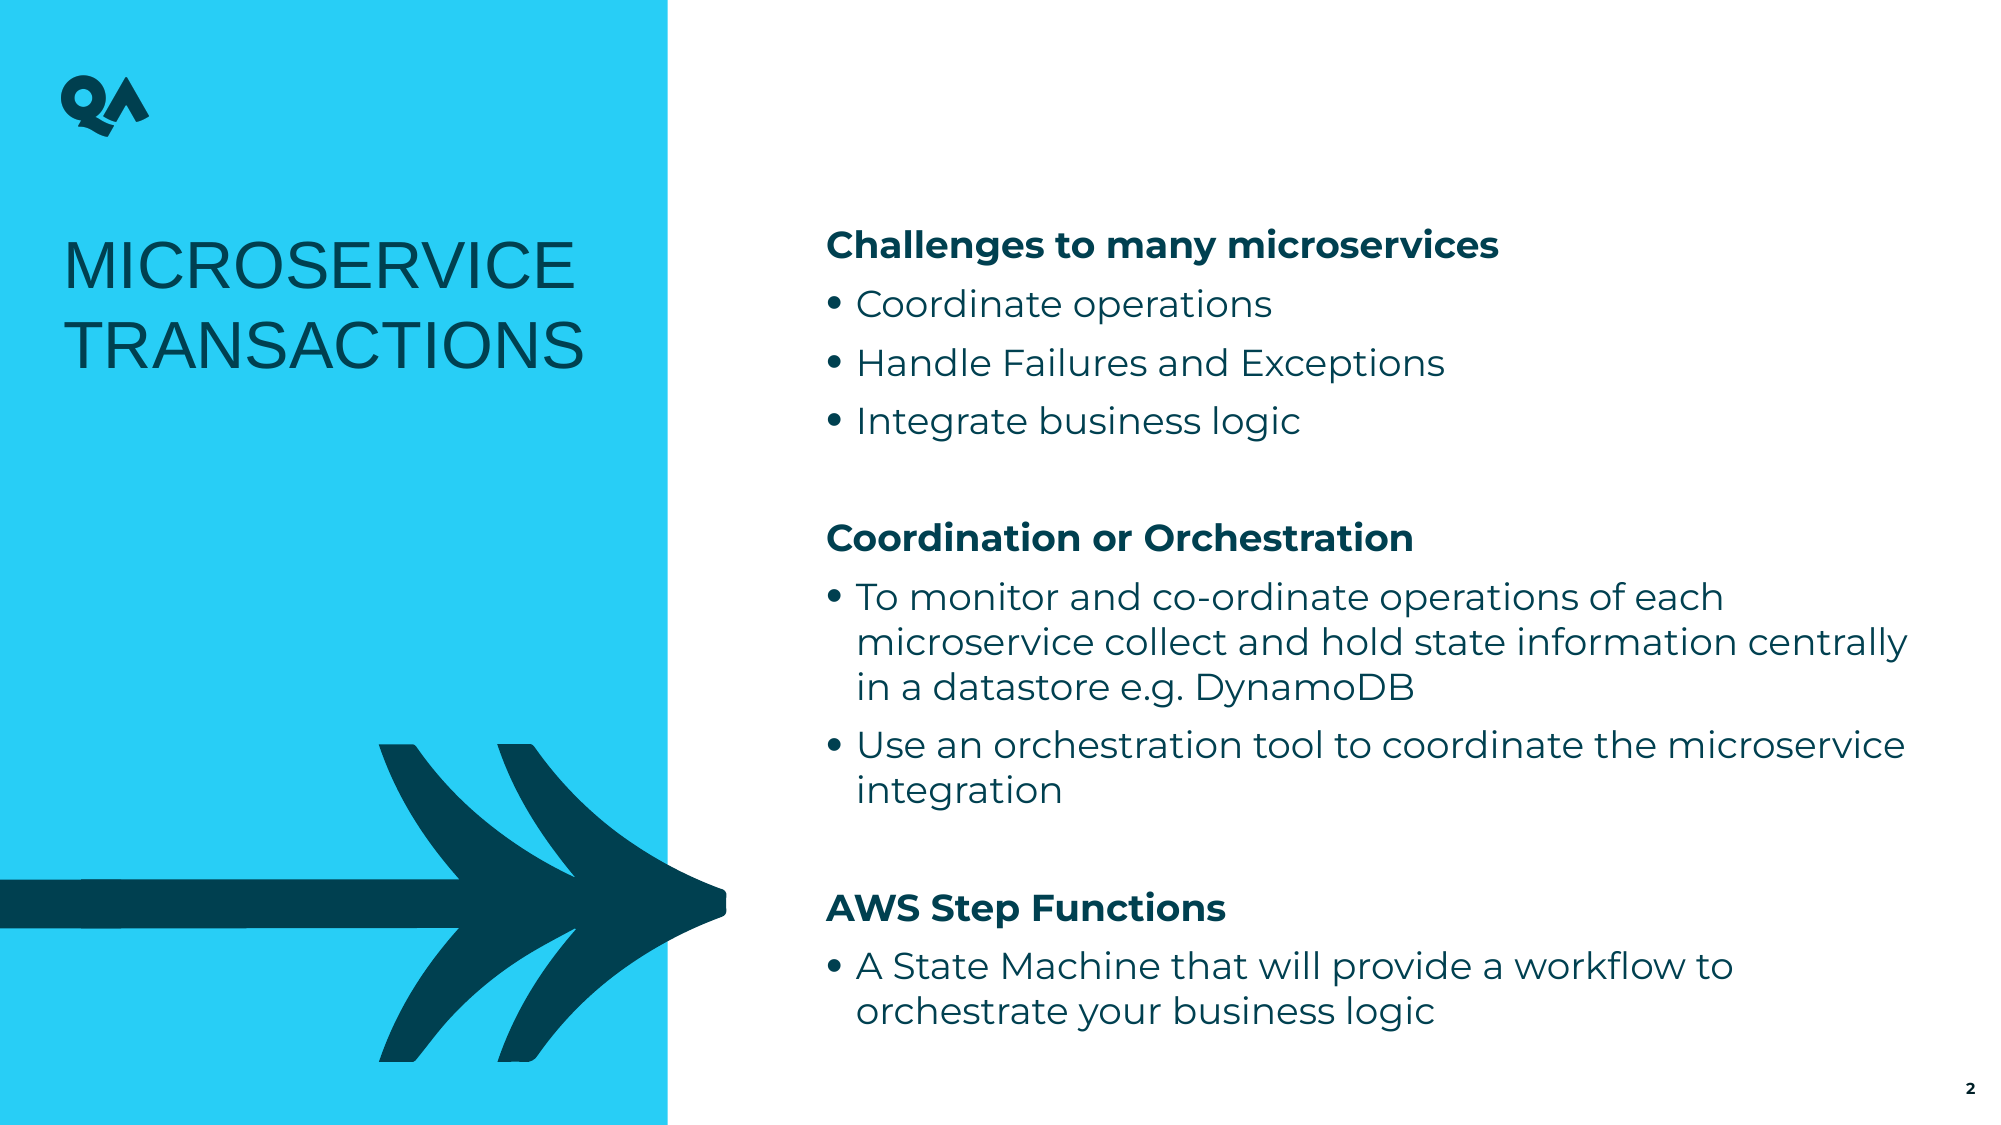

Microservice Transactions
Challenges to many microservices
Coordinate operations
Handle Failures and Exceptions
Integrate business logic

Coordination or Orchestration
To monitor and co-ordinate operations of each microservice collect and hold state information centrally in a datastore e.g. DynamoDB
Use an orchestration tool to coordinate the microservice integration

AWS Step Functions
A State Machine that will provide a workflow to orchestrate your business logic

2